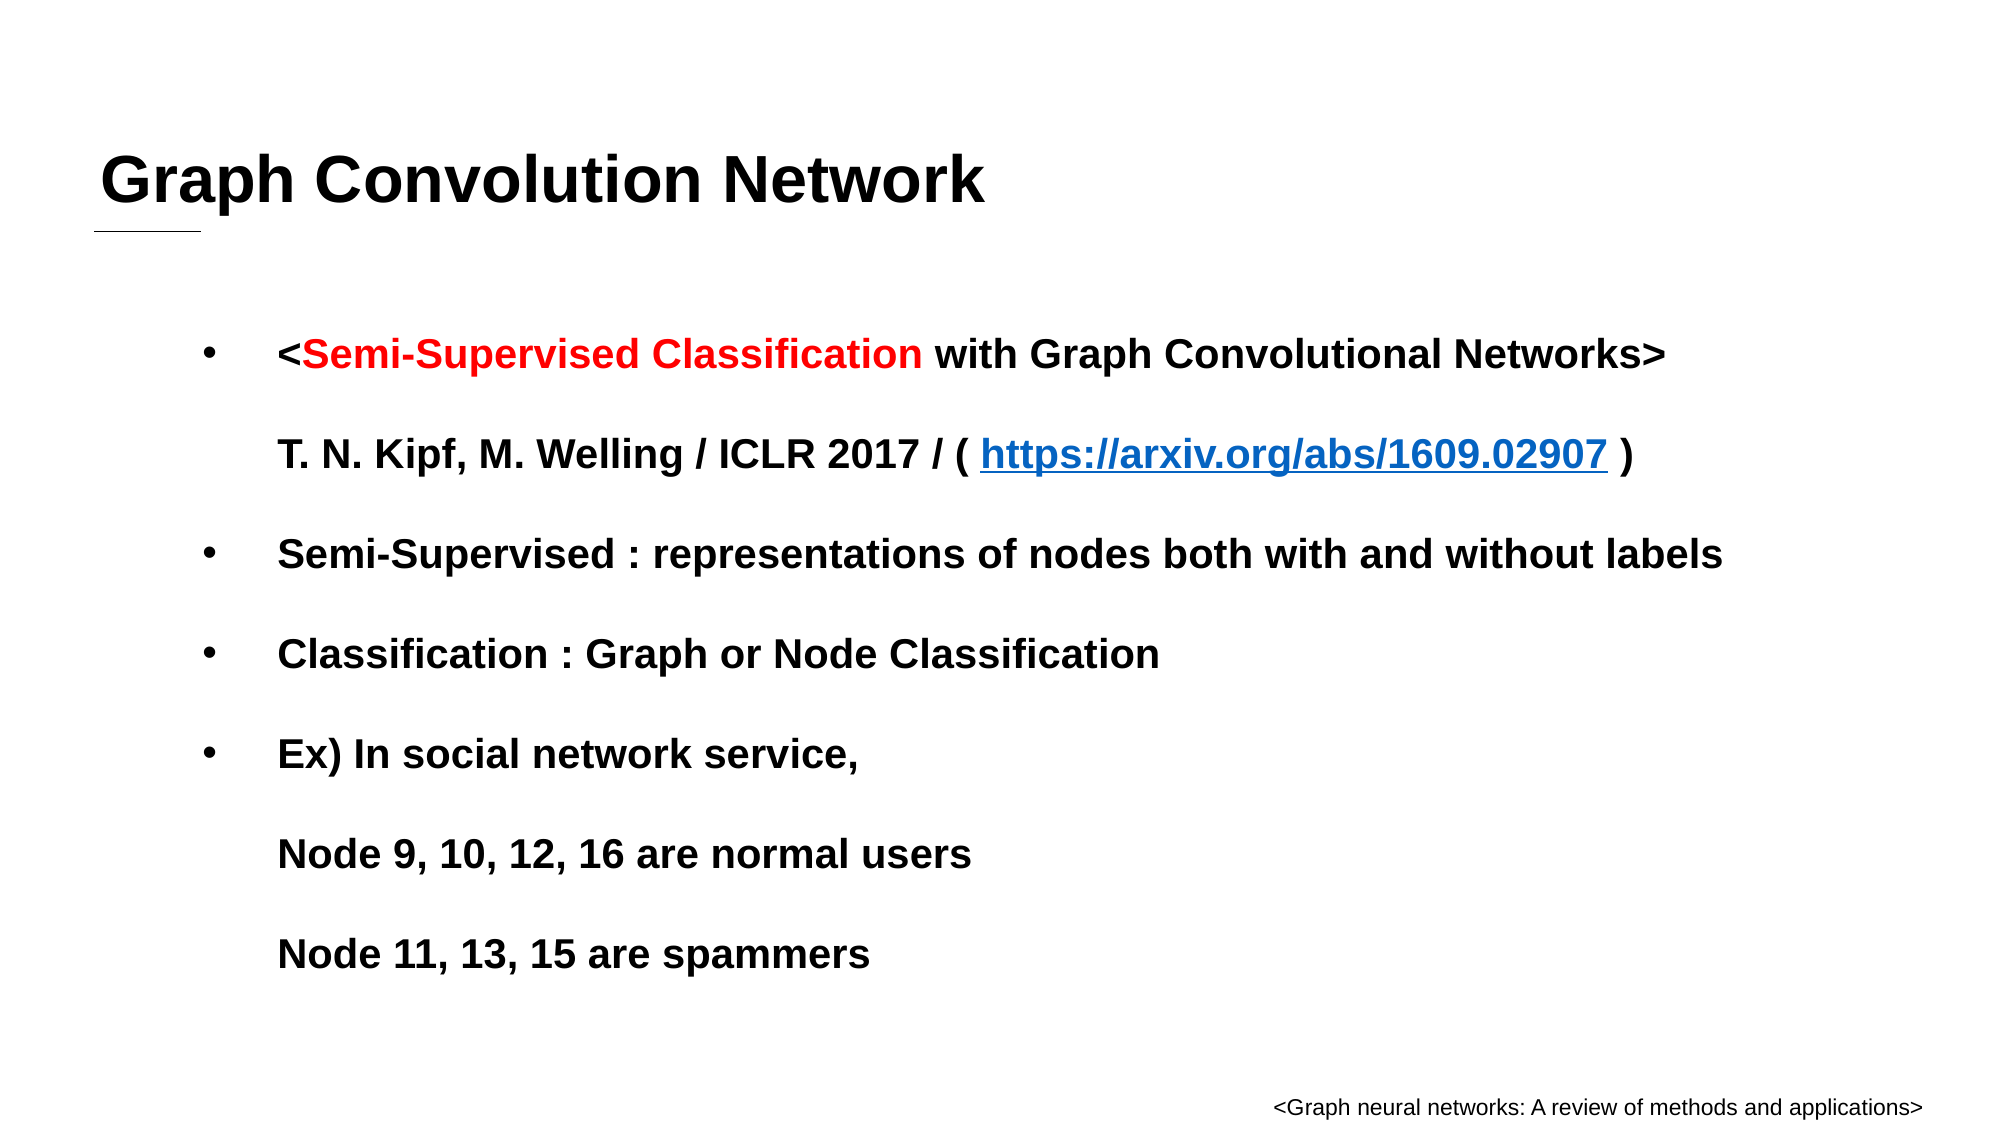

Graph Convolution Network
<Semi-Supervised Classification with Graph Convolutional Networks>
T. N. Kipf, M. Welling / ICLR 2017 / ( https://arxiv.org/abs/1609.02907 )
Semi-Supervised : representations of nodes both with and without labels
Classification : Graph or Node Classification
Ex) In social network service,
Node 9, 10, 12, 16 are normal users
Node 11, 13, 15 are spammers
<Graph neural networks: A review of methods and applications> Zhou et al.